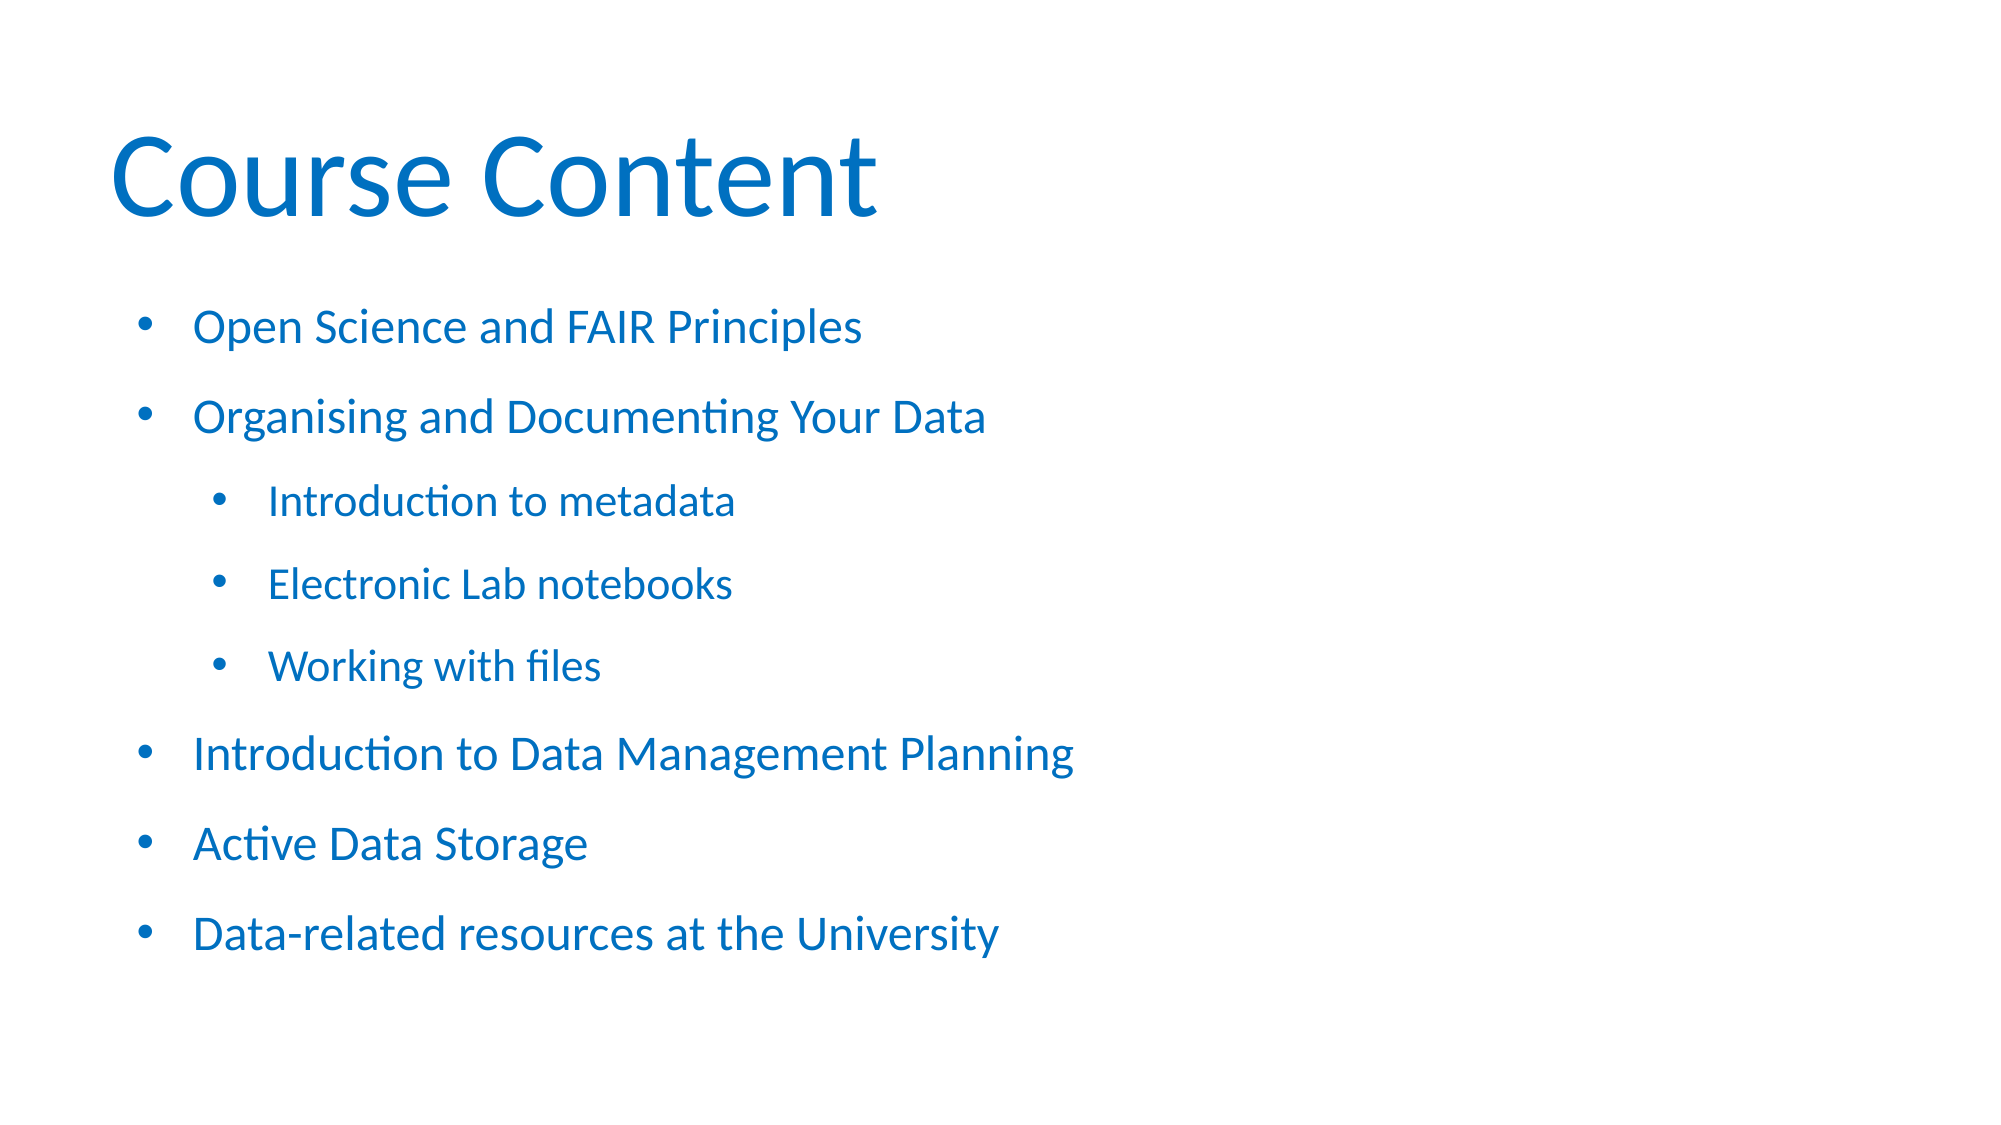

Course Content
Open Science and FAIR Principles
Organising and Documenting Your Data
Introduction to metadata
Electronic Lab notebooks
Working with files
Introduction to Data Management Planning
Active Data Storage
Data-related resources at the University